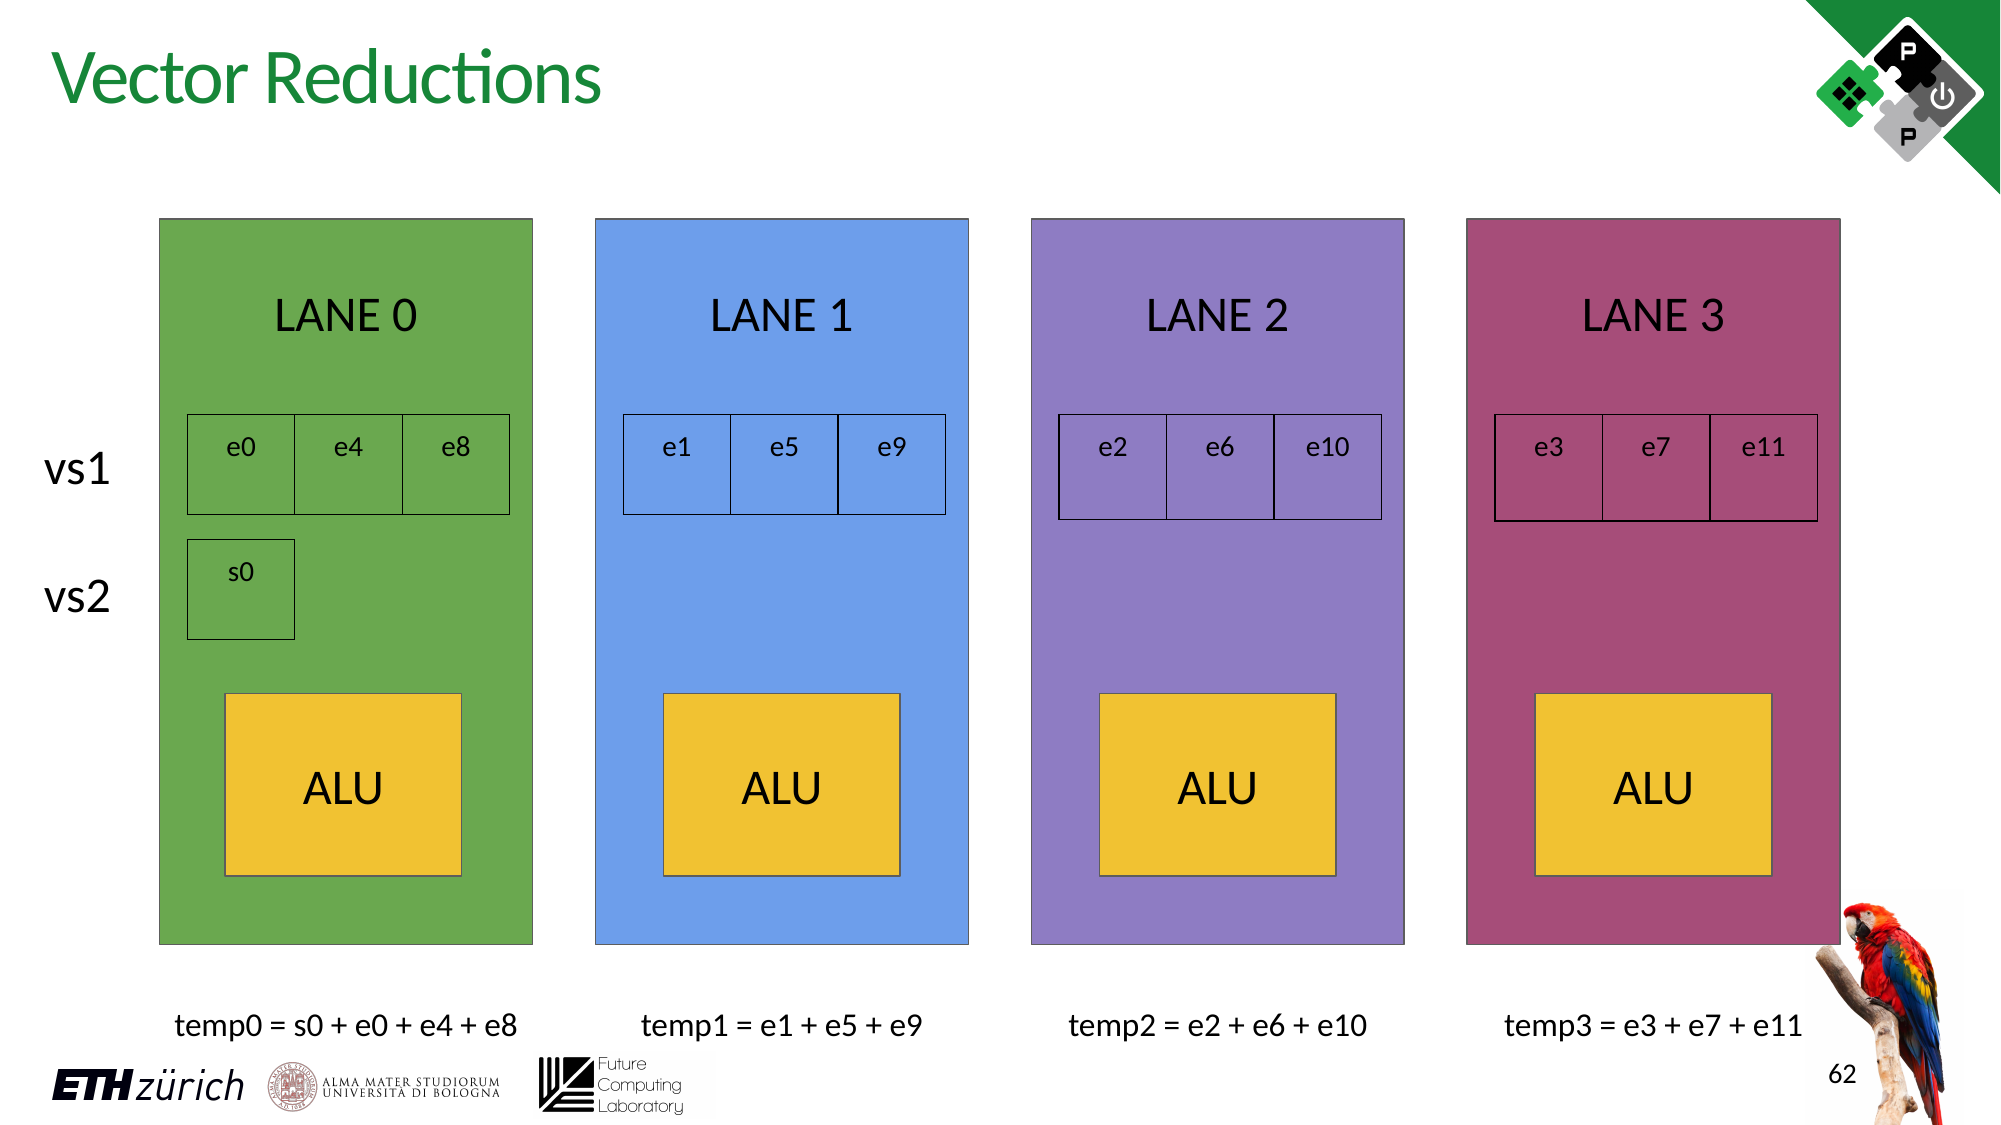

# Vector Reductions

LANE 0
LANE 1
LANE 2
LANE 3
| e0 | e4 | e8 |
| --- | --- | --- |
| e1 | e5 | e9 |
| --- | --- | --- |
| e2 | e6 | e10 |
| --- | --- | --- |
| e3 | e7 | e11 |
| --- | --- | --- |
vs1
| s0 |
| --- |
vs2
ALU
ALU
ALU
ALU
temp0 = s0 + e0 + e4 + e8
temp1 = e1 + e5 + e9
temp2 = e2 + e6 + e10
temp3 = e3 + e7 + e11
62